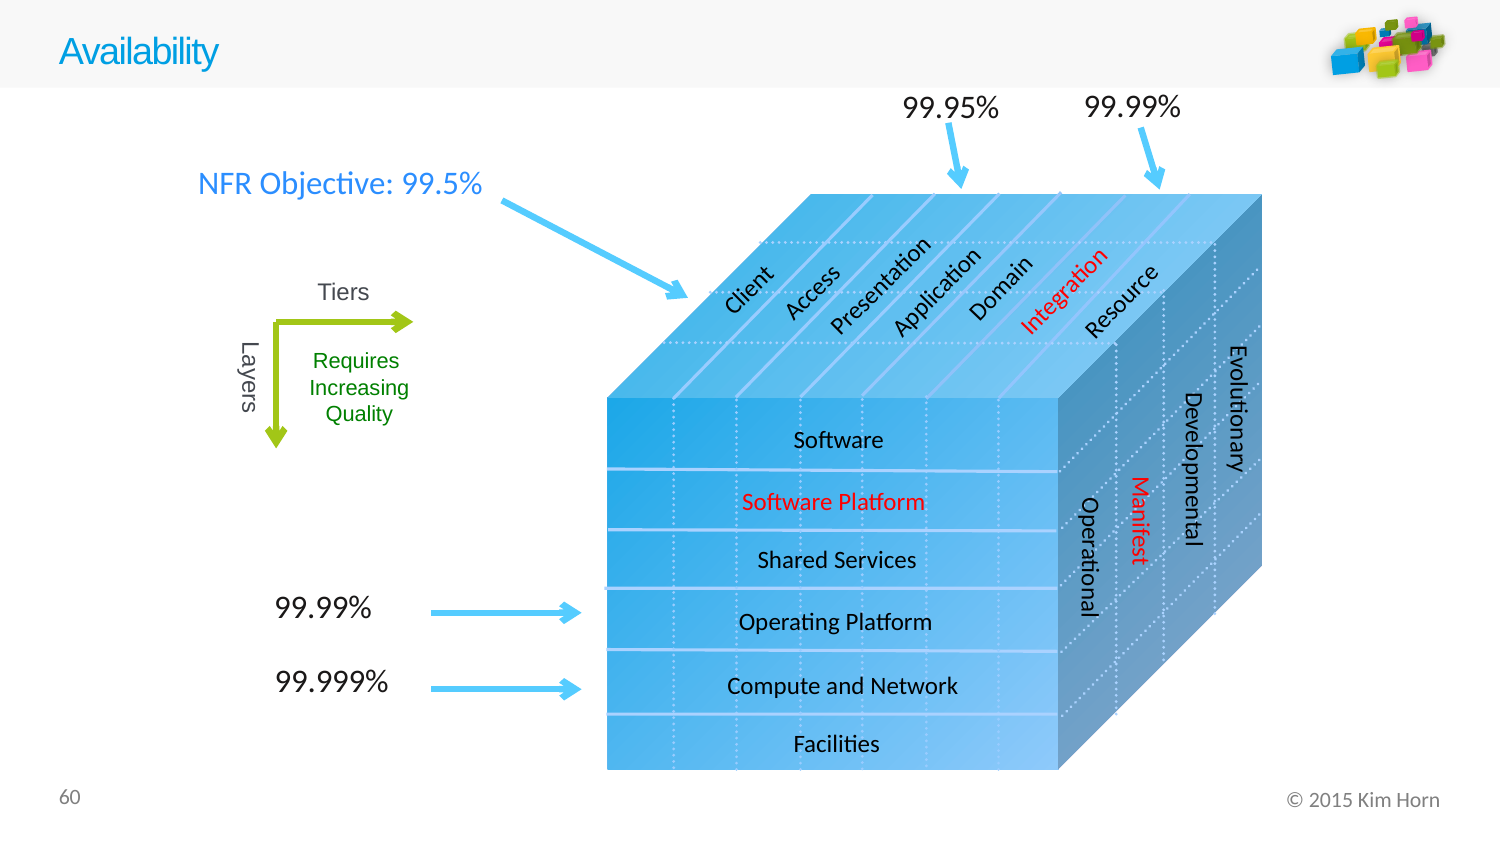

# Availability
99.99%
99.95%
NFR Objective: 99.5%

Presentation
Domain
Client
Integration

Application
Access
Resource

Evolutionary

Software
Developmental

Software Platform
Manifest

Operational
Shared Services

Operating Platform

Compute and Network

Facilities

Tiers
Requires
Increasing
Quality
Layers
99.99%
99.999%